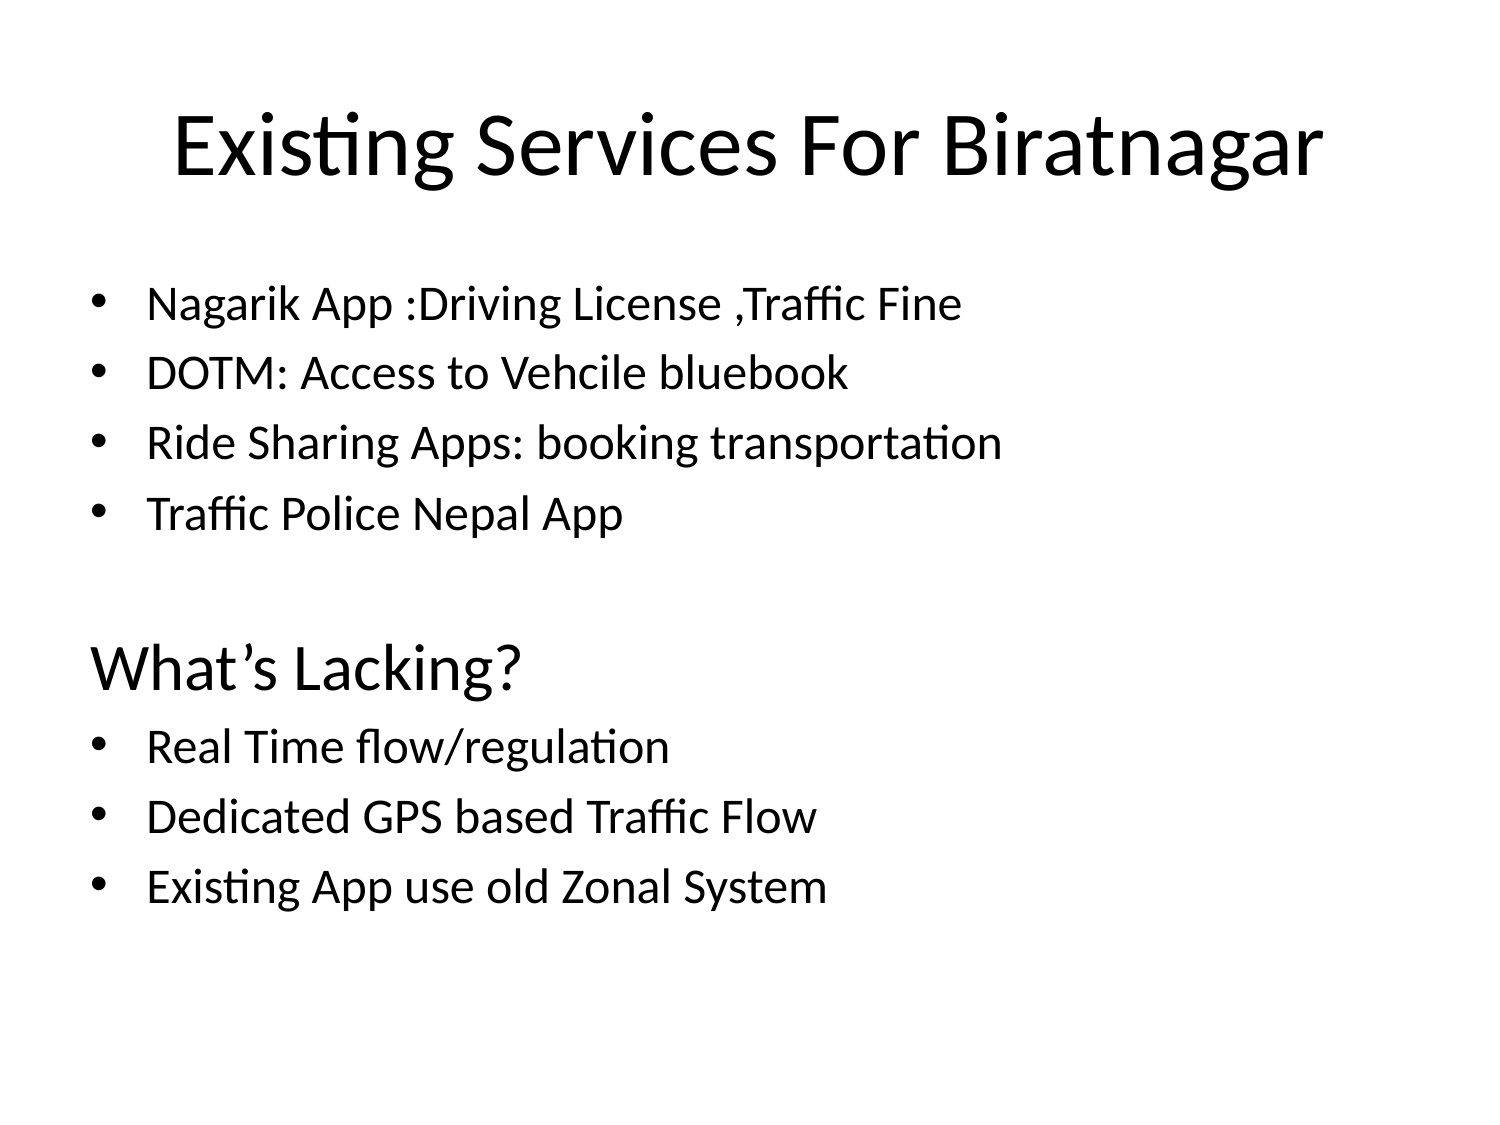

# Existing Services For Biratnagar
Nagarik App :Driving License ,Traffic Fine
DOTM: Access to Vehcile bluebook
Ride Sharing Apps: booking transportation
Traffic Police Nepal App

What’s Lacking?
Real Time flow/regulation
Dedicated GPS based Traffic Flow
Existing App use old Zonal System